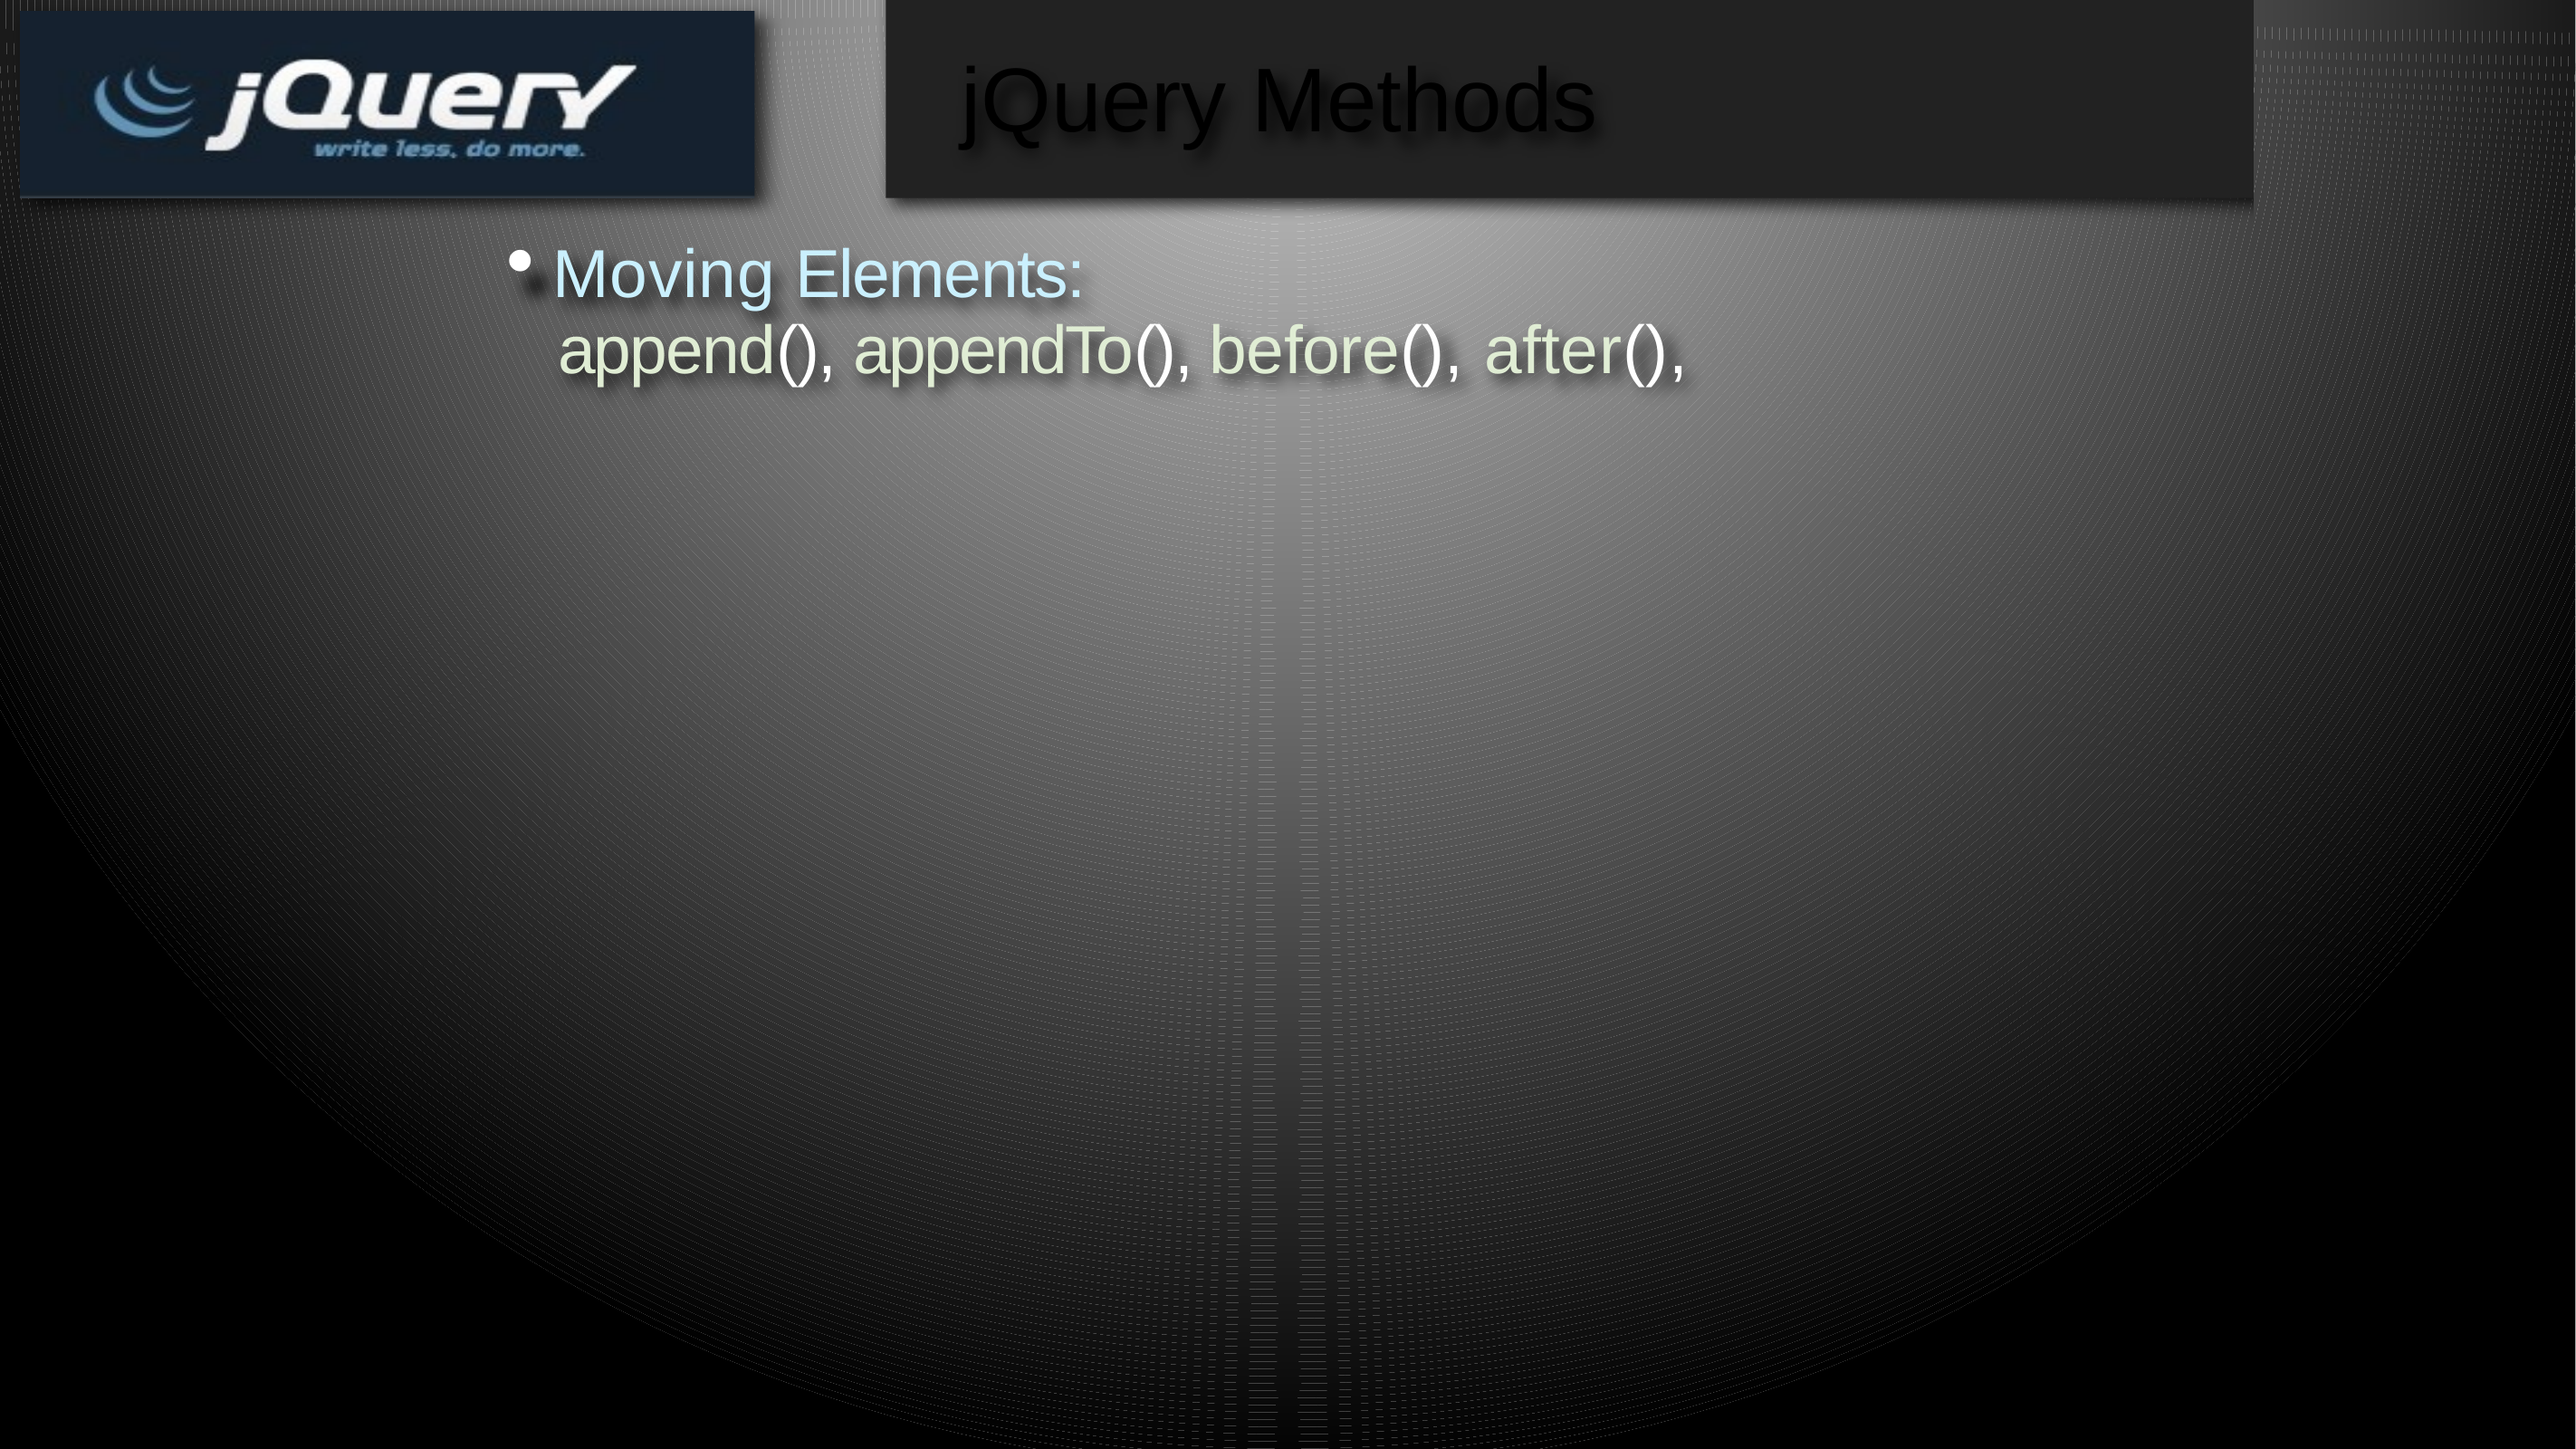

# jQuery Methods

Moving Elements:
append(), appendTo(), before(), after(),